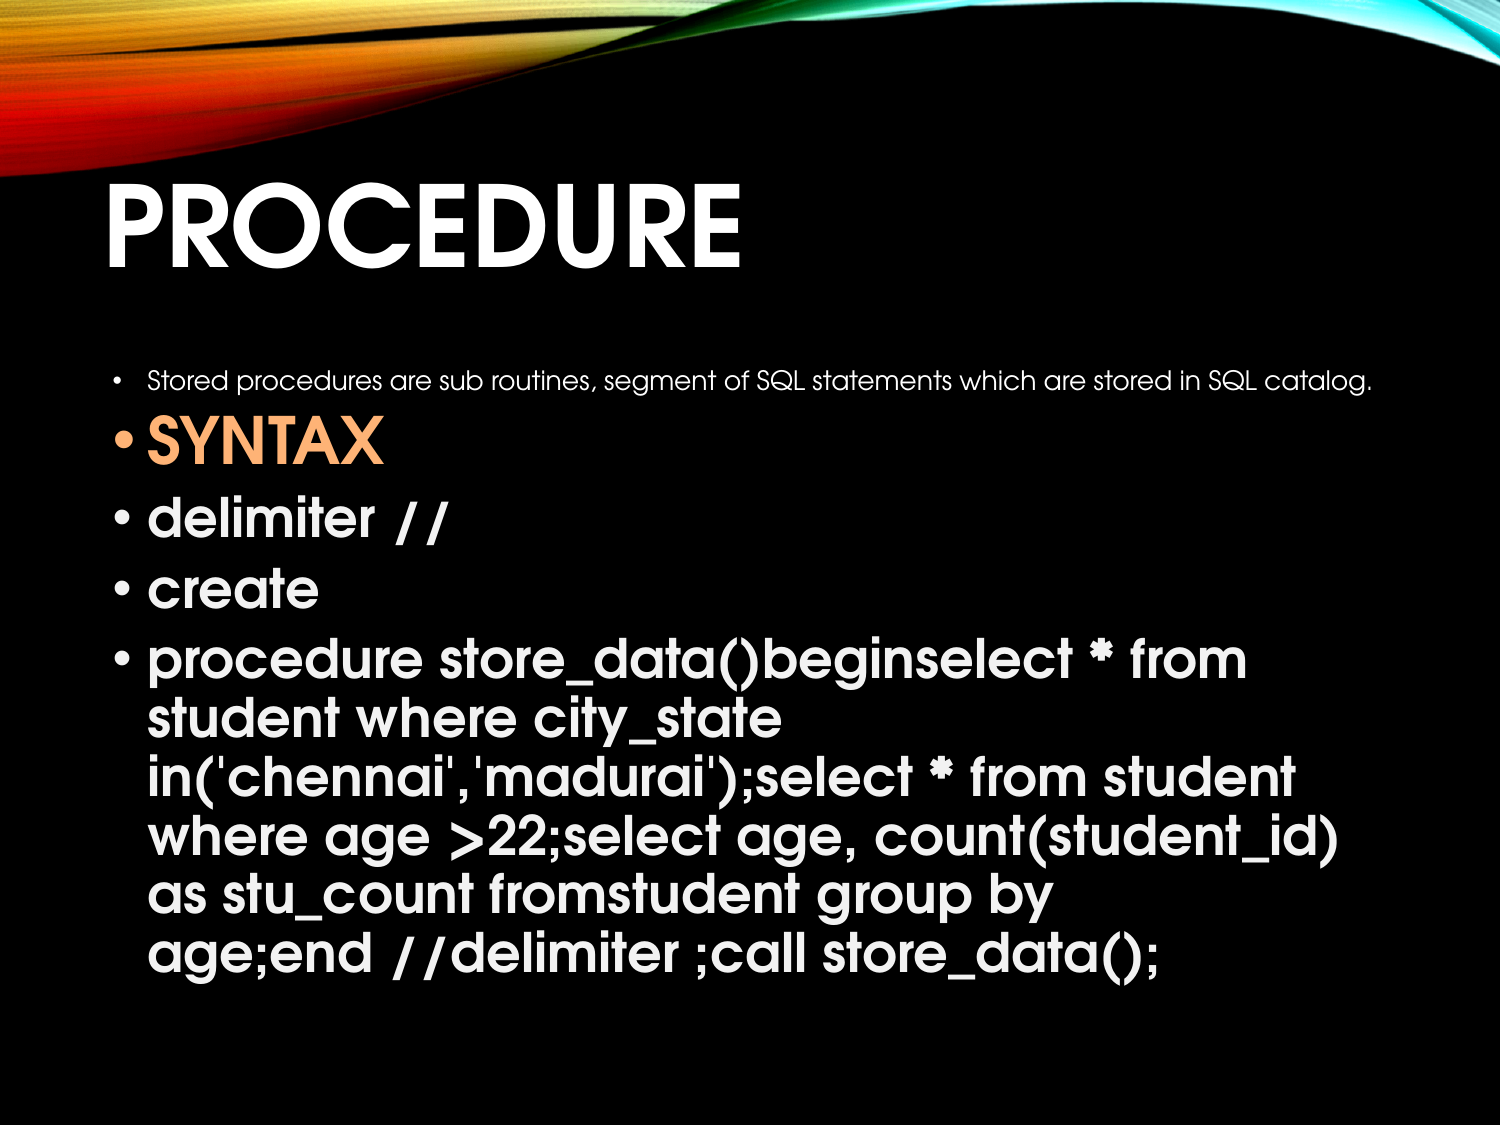

# PROCEDURE
Stored procedures are sub routines, segment of SQL statements which are stored in SQL catalog.
SYNTAX
delimiter //
create
procedure store_data()beginselect * from student where city_state in('chennai','madurai');select * from student where age >22;select age, count(student_id) as stu_count fromstudent group by age;end //delimiter ;call store_data();